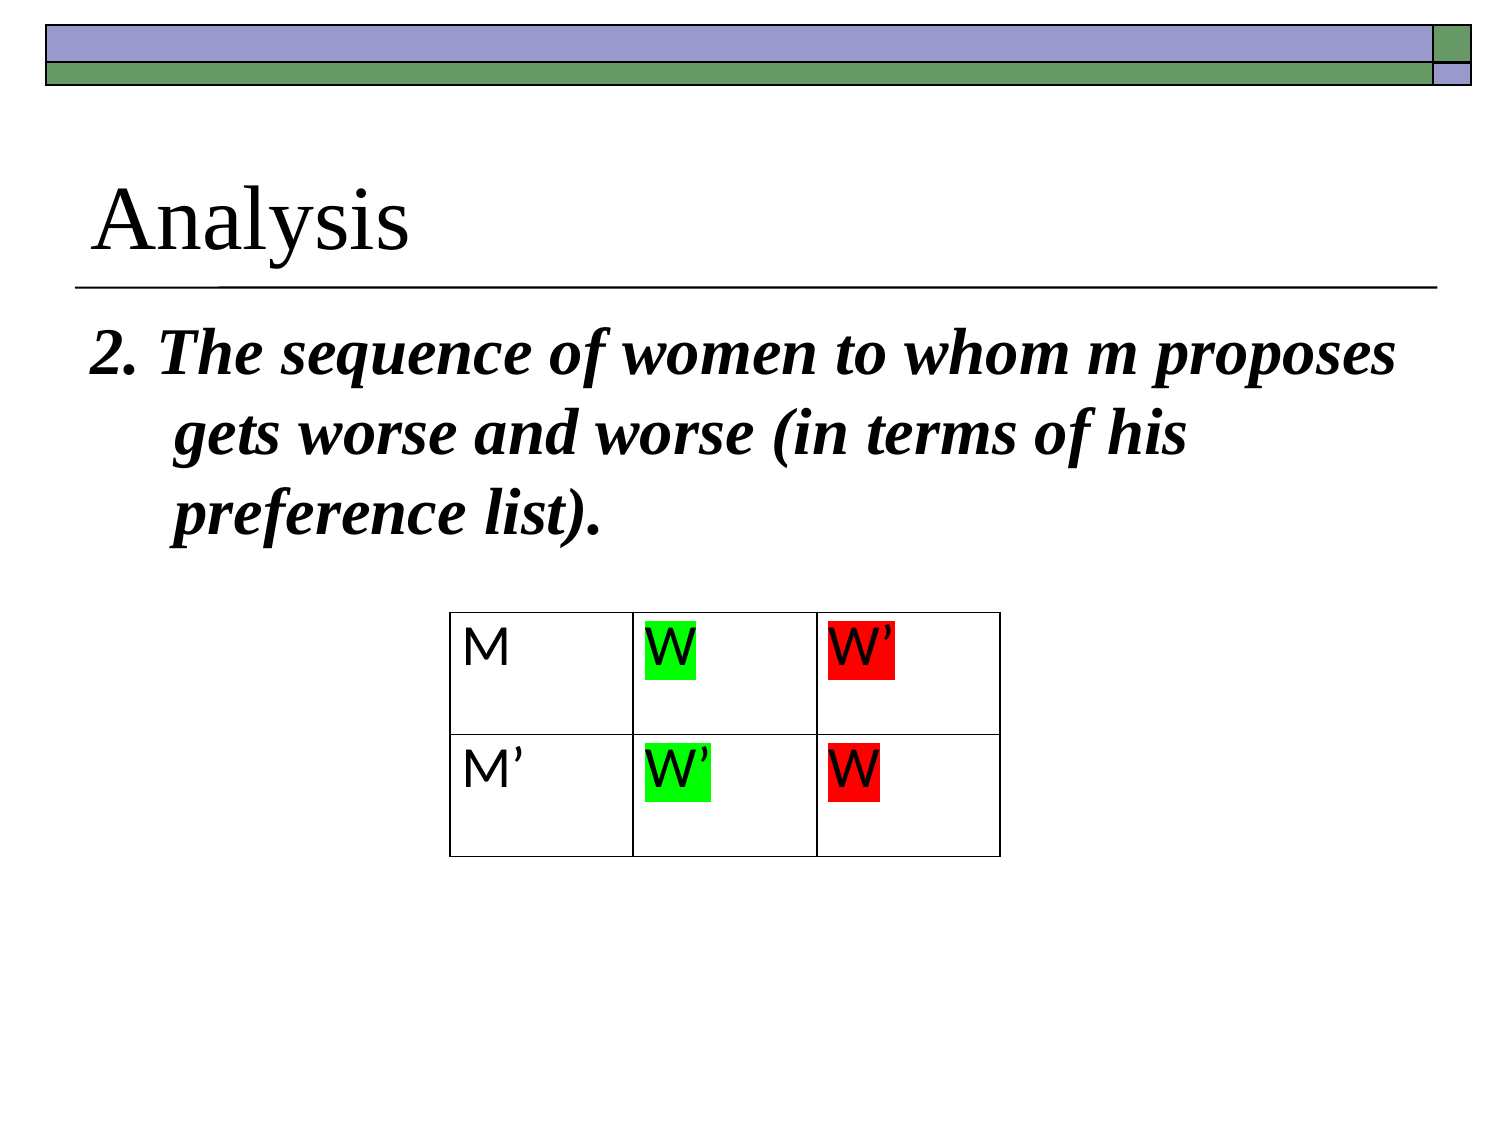

# Analysis
2. The sequence of women to whom m proposes gets worse and worse (in terms of his preference list).

| M | W | W’ |
| --- | --- | --- |
| M’ | W’ | W |